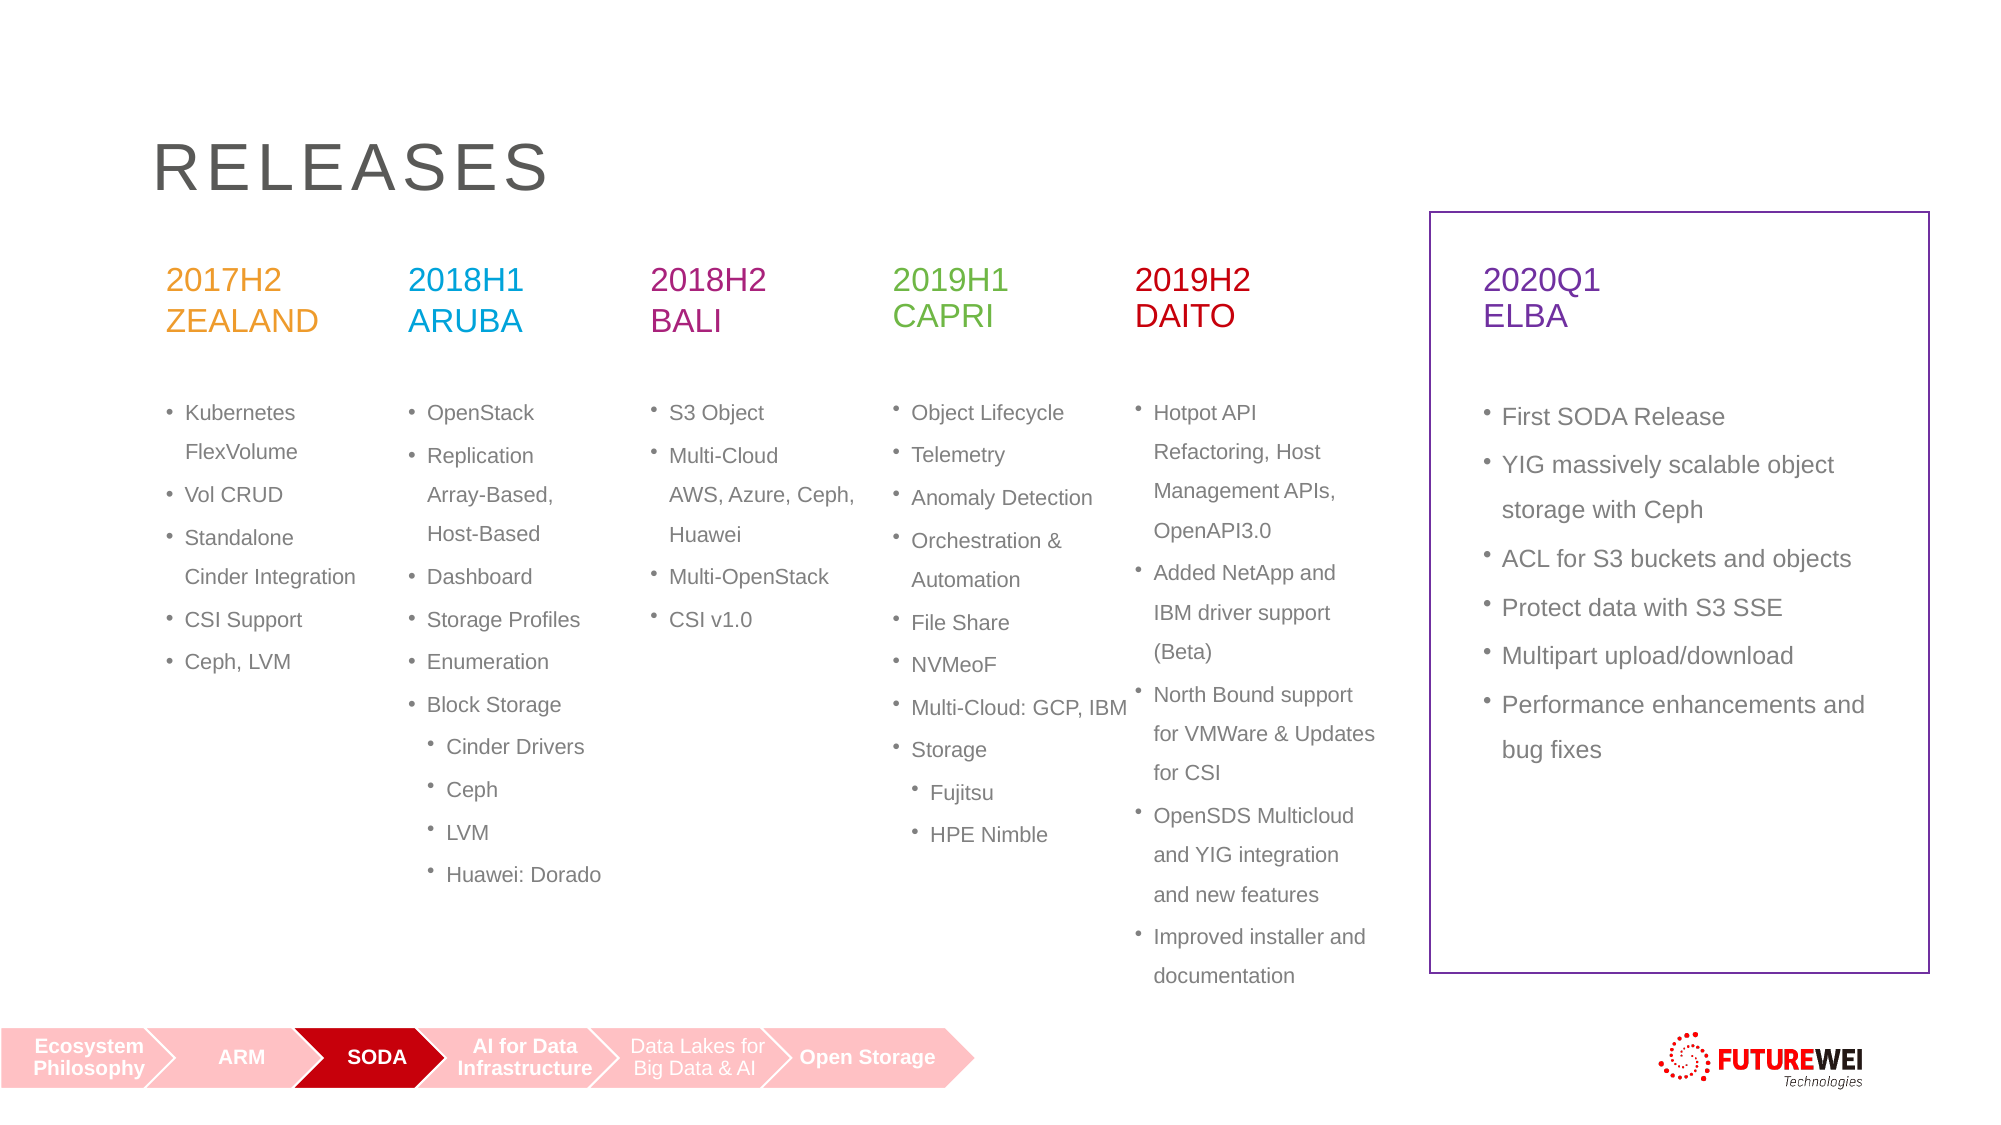

# RELEASES

2020Q1
ELBA
First SODA Release
YIG massively scalable object storage with Ceph
ACL for S3 buckets and objects
Protect data with S3 SSE
Multipart upload/download
Performance enhancements and bug fixes

2017H2
ZEALAND

Kubernetes FlexVolume
Vol CRUD
Standalone Cinder Integration
CSI Support
Ceph, LVM

2018H1
ARUBA

OpenStack
Replication
Array-Based,
Host-Based
Dashboard
Storage Profiles
Enumeration
Block Storage
Cinder Drivers
Ceph
LVM
Huawei: Dorado

2018H2
BALI
S3 Object
Multi-Cloud
AWS, Azure, Ceph, Huawei
Multi-OpenStack
CSI v1.0

2019H1
CAPRI
Object Lifecycle
Telemetry
Anomaly Detection
Orchestration & Automation
File Share
NVMeoF
Multi-Cloud: GCP, IBM
Storage
Fujitsu
HPE Nimble

2019H2
DAITO
Hotpot API Refactoring, Host Management APIs, OpenAPI3.0
Added NetApp and IBM driver support (Beta)
North Bound support for VMWare & Updates for CSI
OpenSDS Multicloud and YIG integration and new features
Improved installer and documentation

Ecosystem Philosophy
ARM
SODA
AI for Data Infrastructure
Data Lakes for Big Data & AI
Open Storage